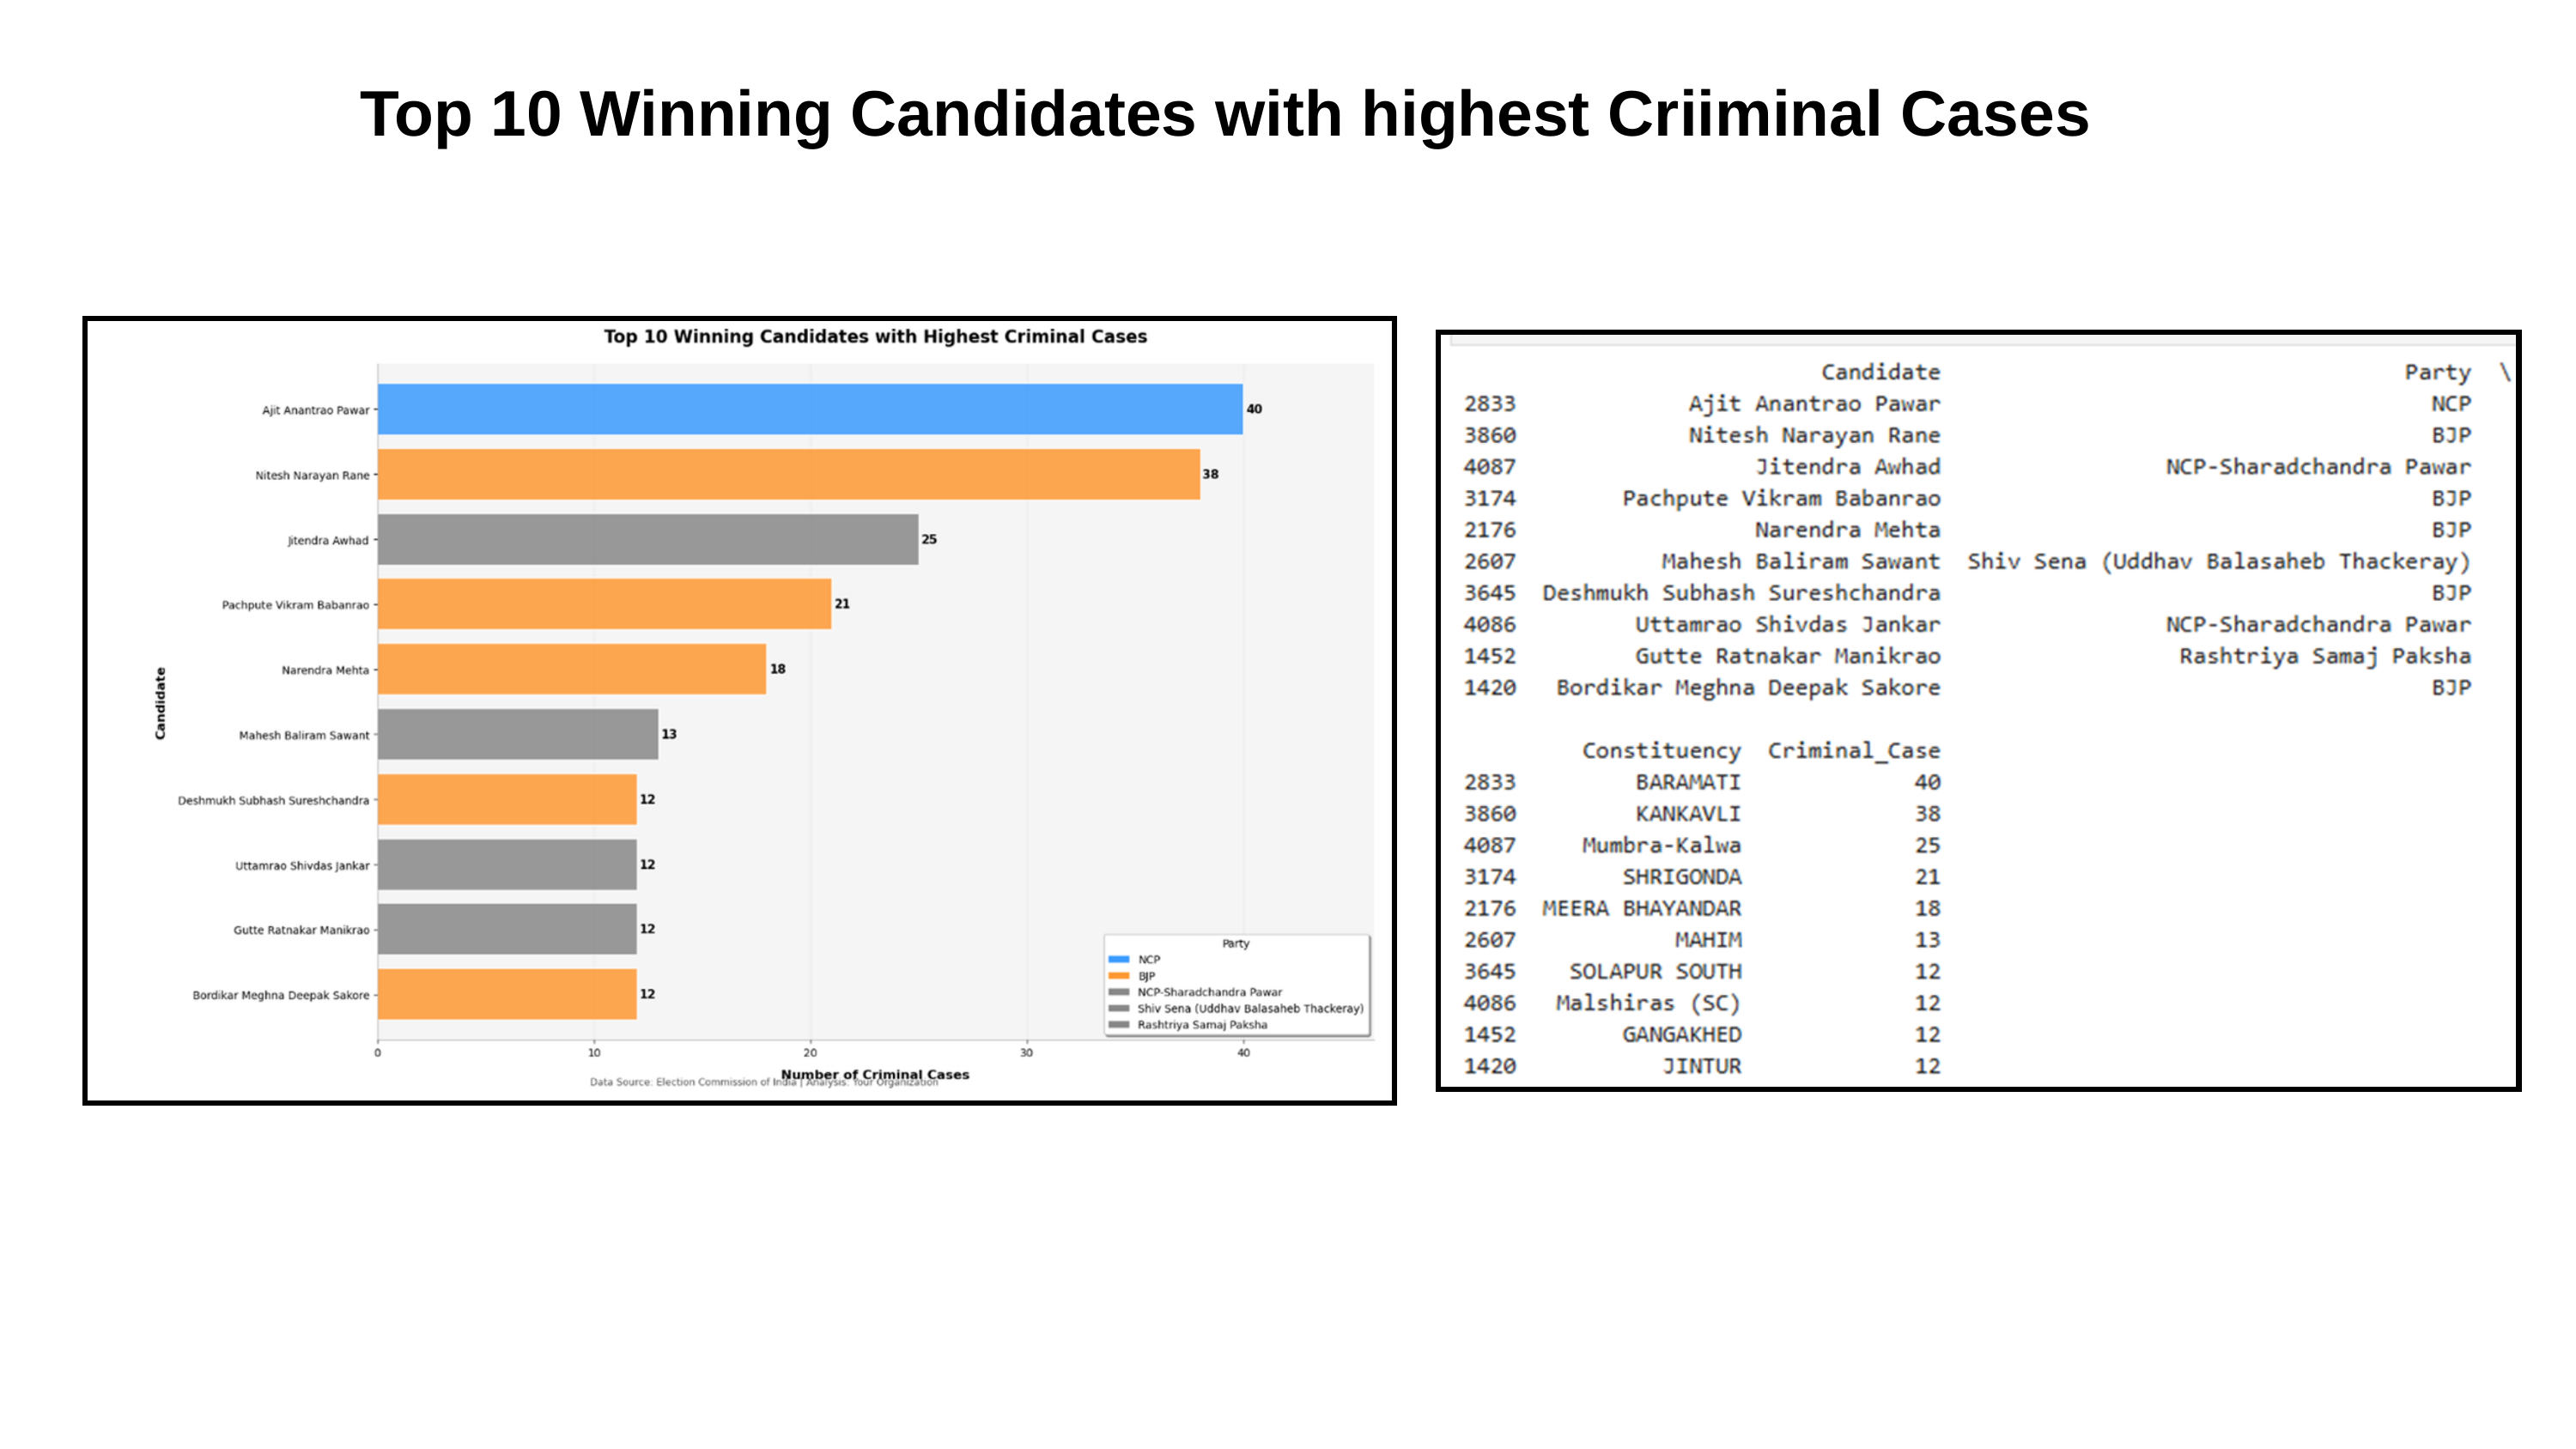

Top 10 Winning Candidates with highest Criiminal Cases